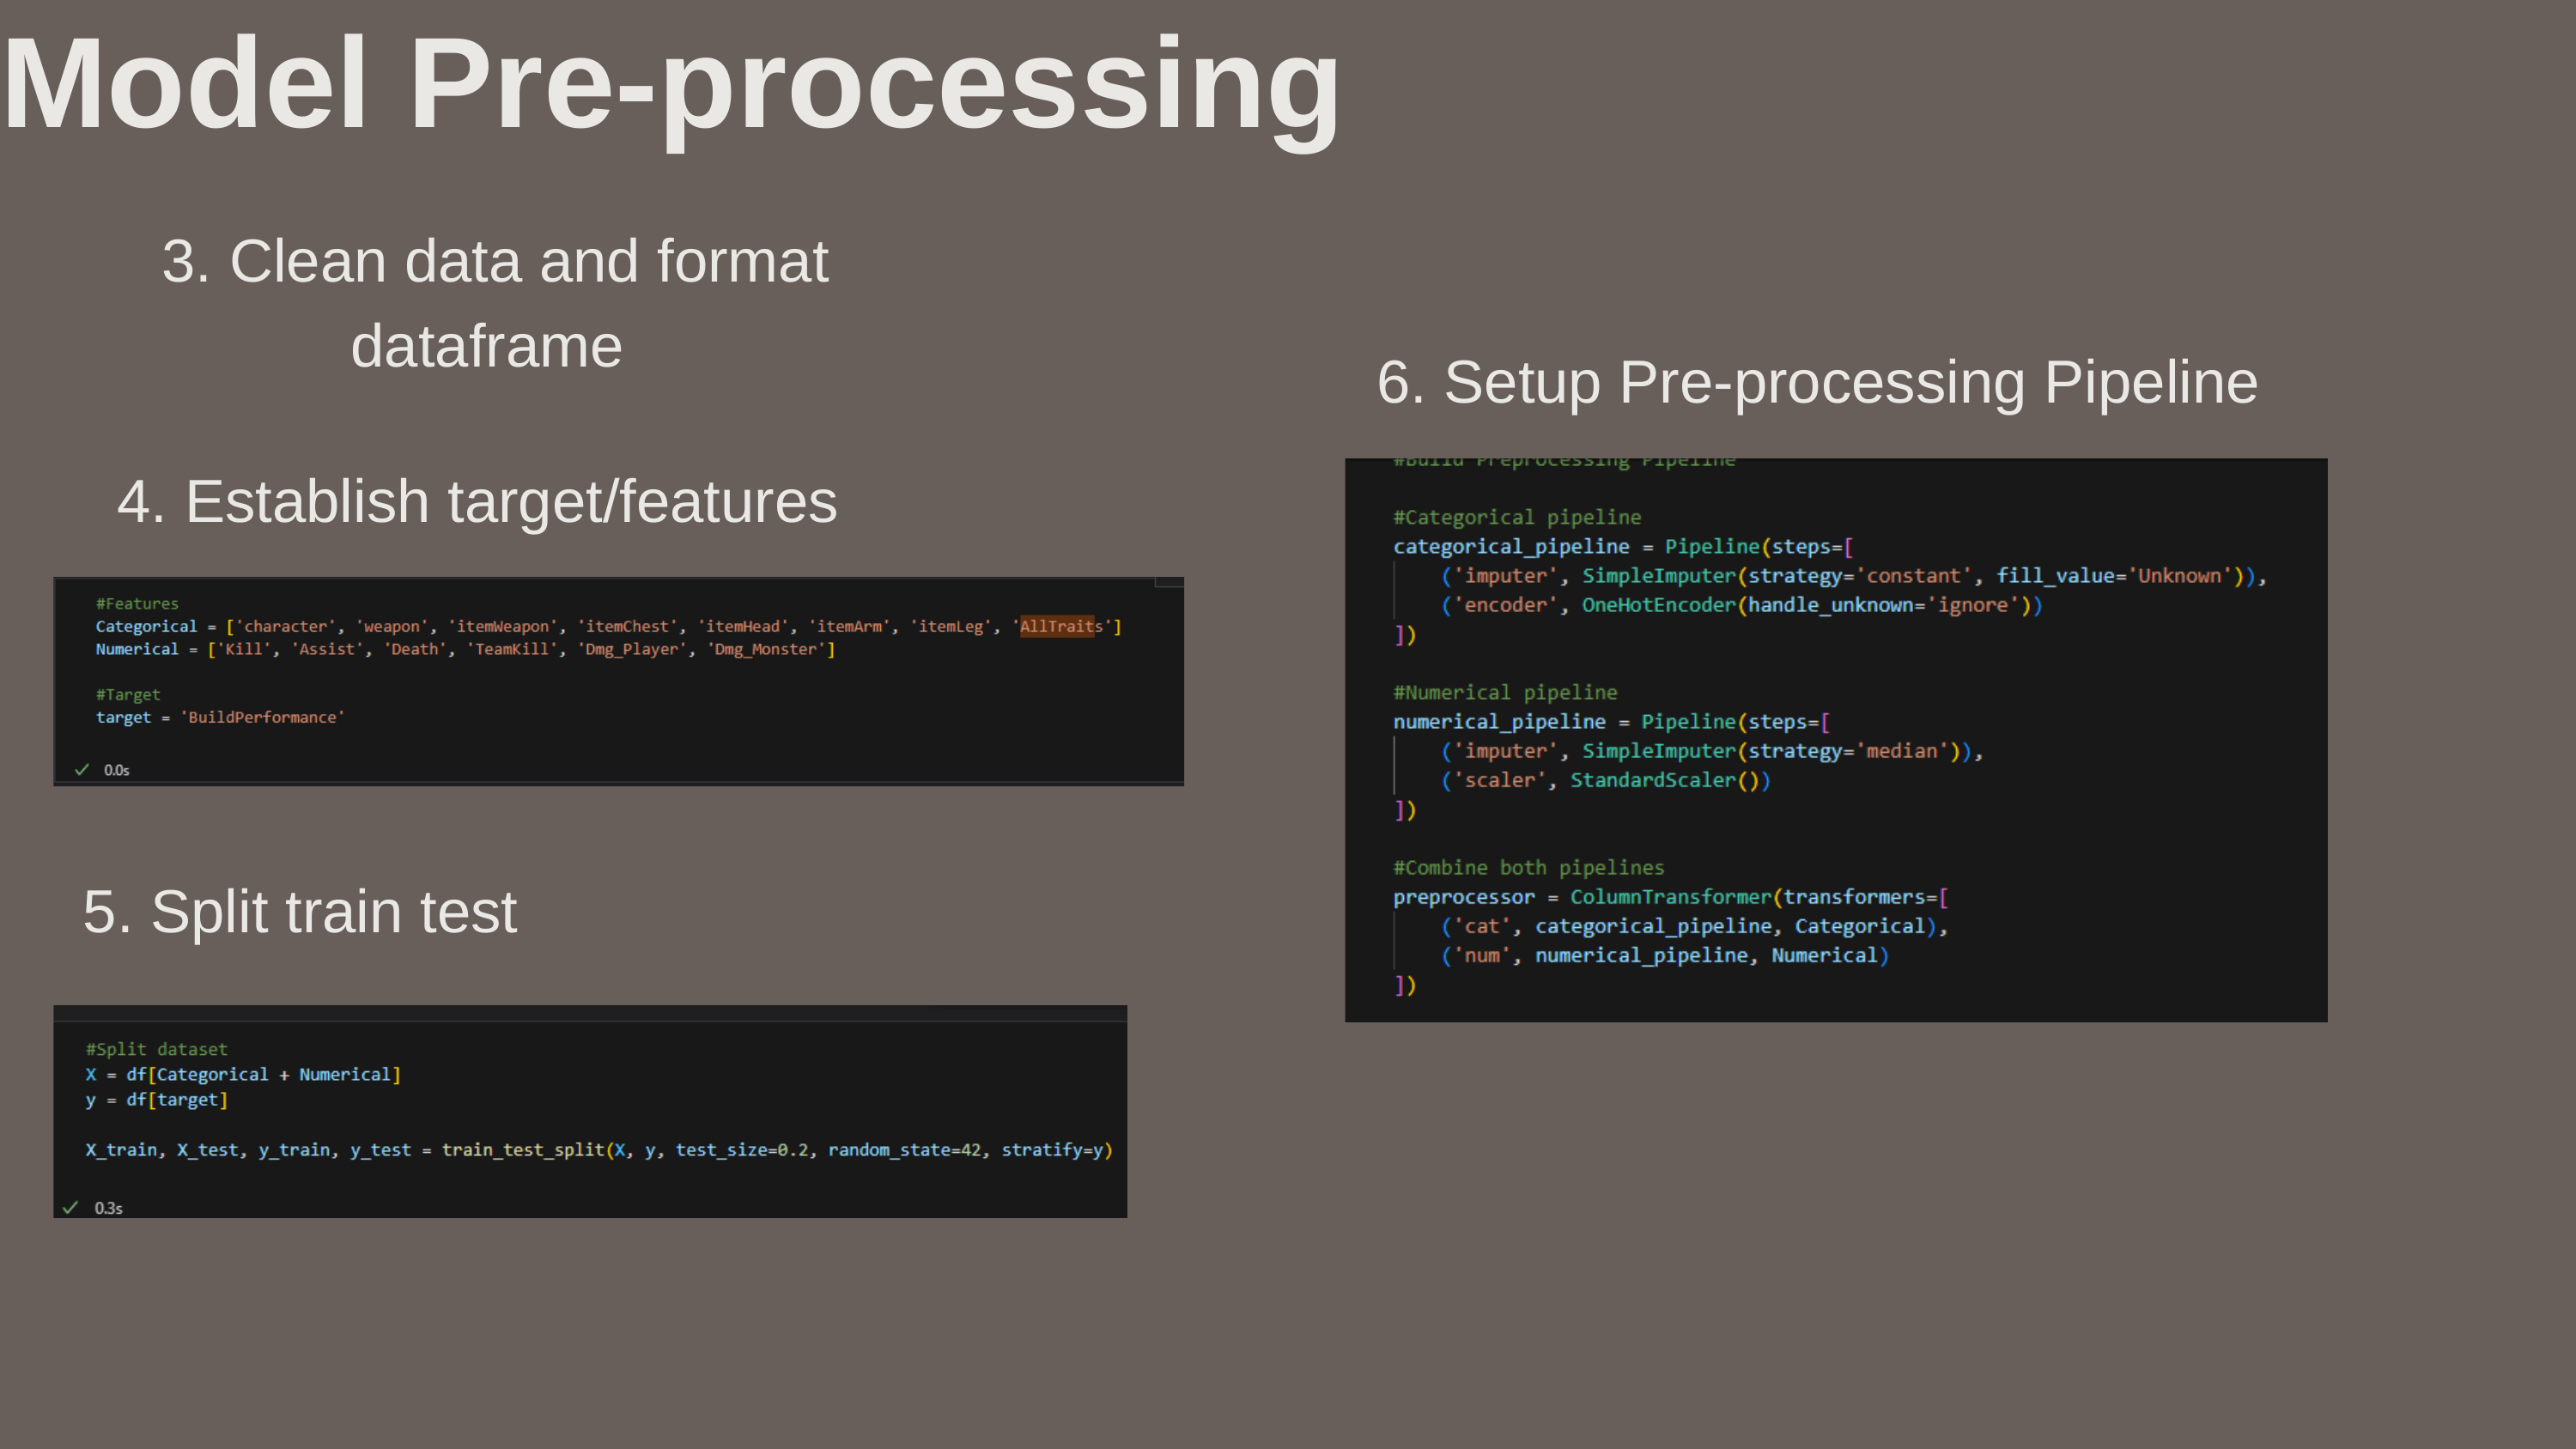

Model Pre-processing
3. Clean data and format dataframe
6. Setup Pre-processing Pipeline
4. Establish target/features

5. Split train test